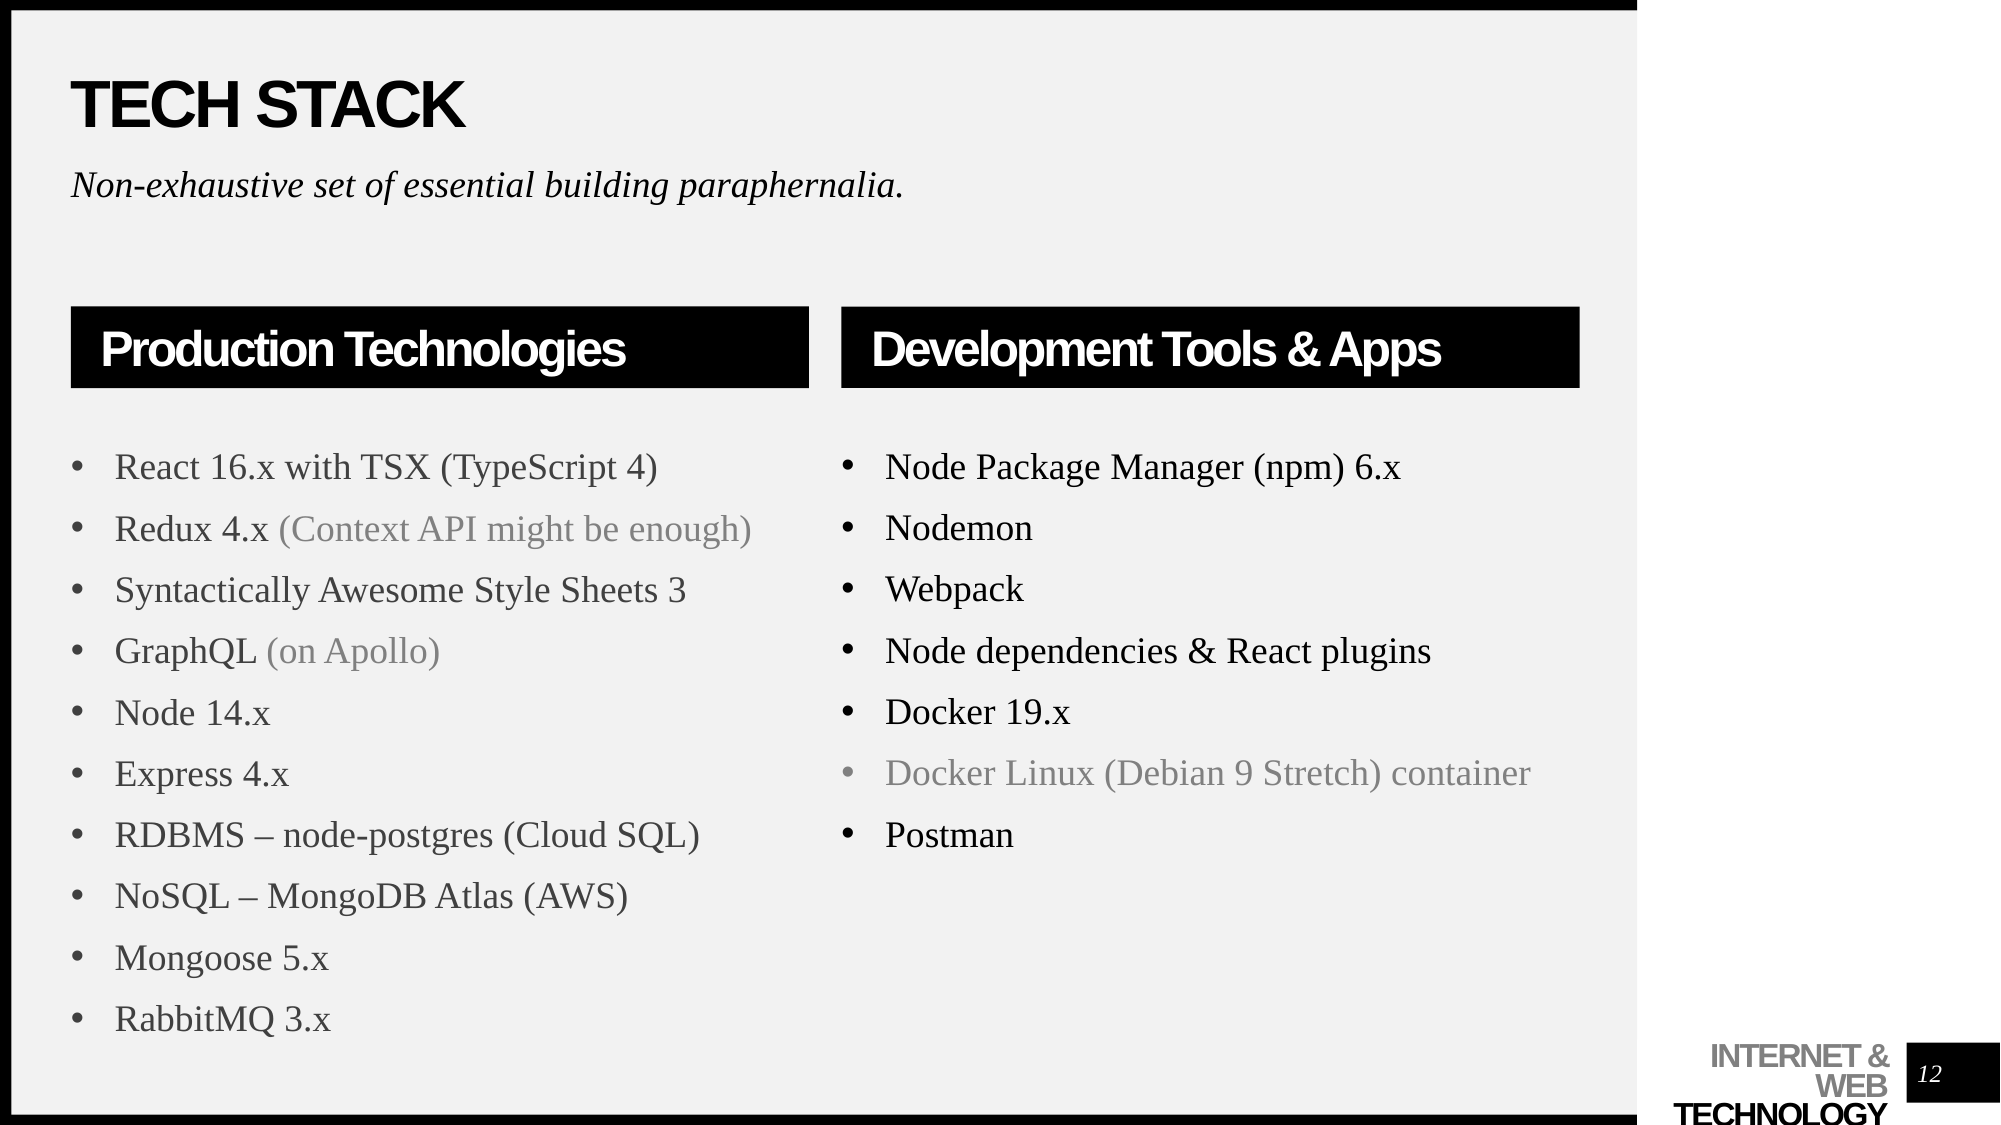

# TECH STACK
Non-exhaustive set of essential building paraphernalia.
Production Technologies
Development Tools & Apps
Node Package Manager (npm) 6.x
Nodemon
Webpack
Node dependencies & React plugins
Docker 19.x
Docker Linux (Debian 9 Stretch) container
Postman
React 16.x with TSX (TypeScript 4)
Redux 4.x (Context API might be enough)
Syntactically Awesome Style Sheets 3
GraphQL (on Apollo)
Node 14.x
Express 4.x
RDBMS – node-postgres (Cloud SQL)
NoSQL – MongoDB Atlas (AWS)
Mongoose 5.x
RabbitMQ 3.x
INTERNET & WEB
 TECHNOLOGY
12